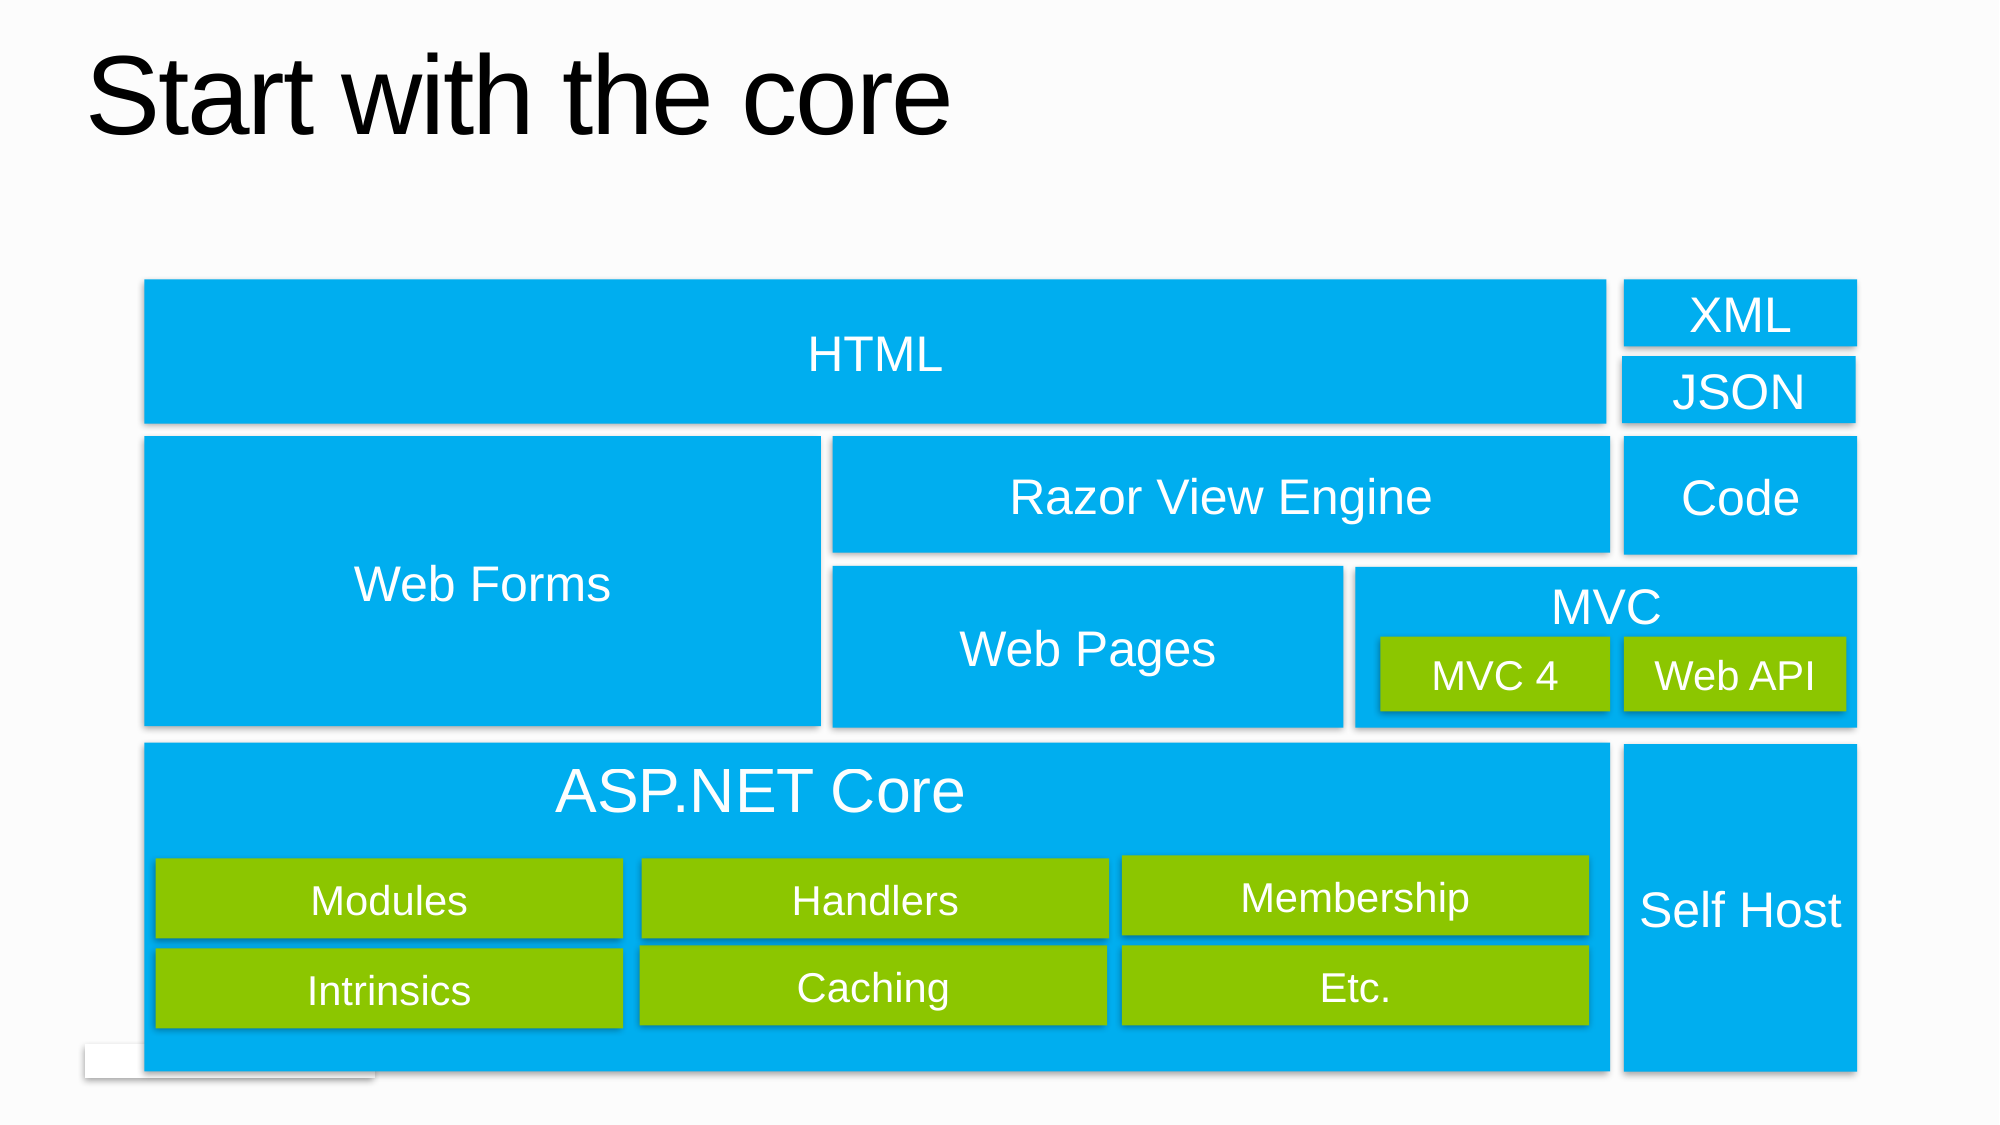

# Start with the core
HTML
XML
JSON
Web Forms
Razor View Engine
Code
Web Pages
MVC
MVC 4
Web API

ASP.NET Core
Self Host
Membership
Modules
Handlers
Caching
Etc.
Intrinsics